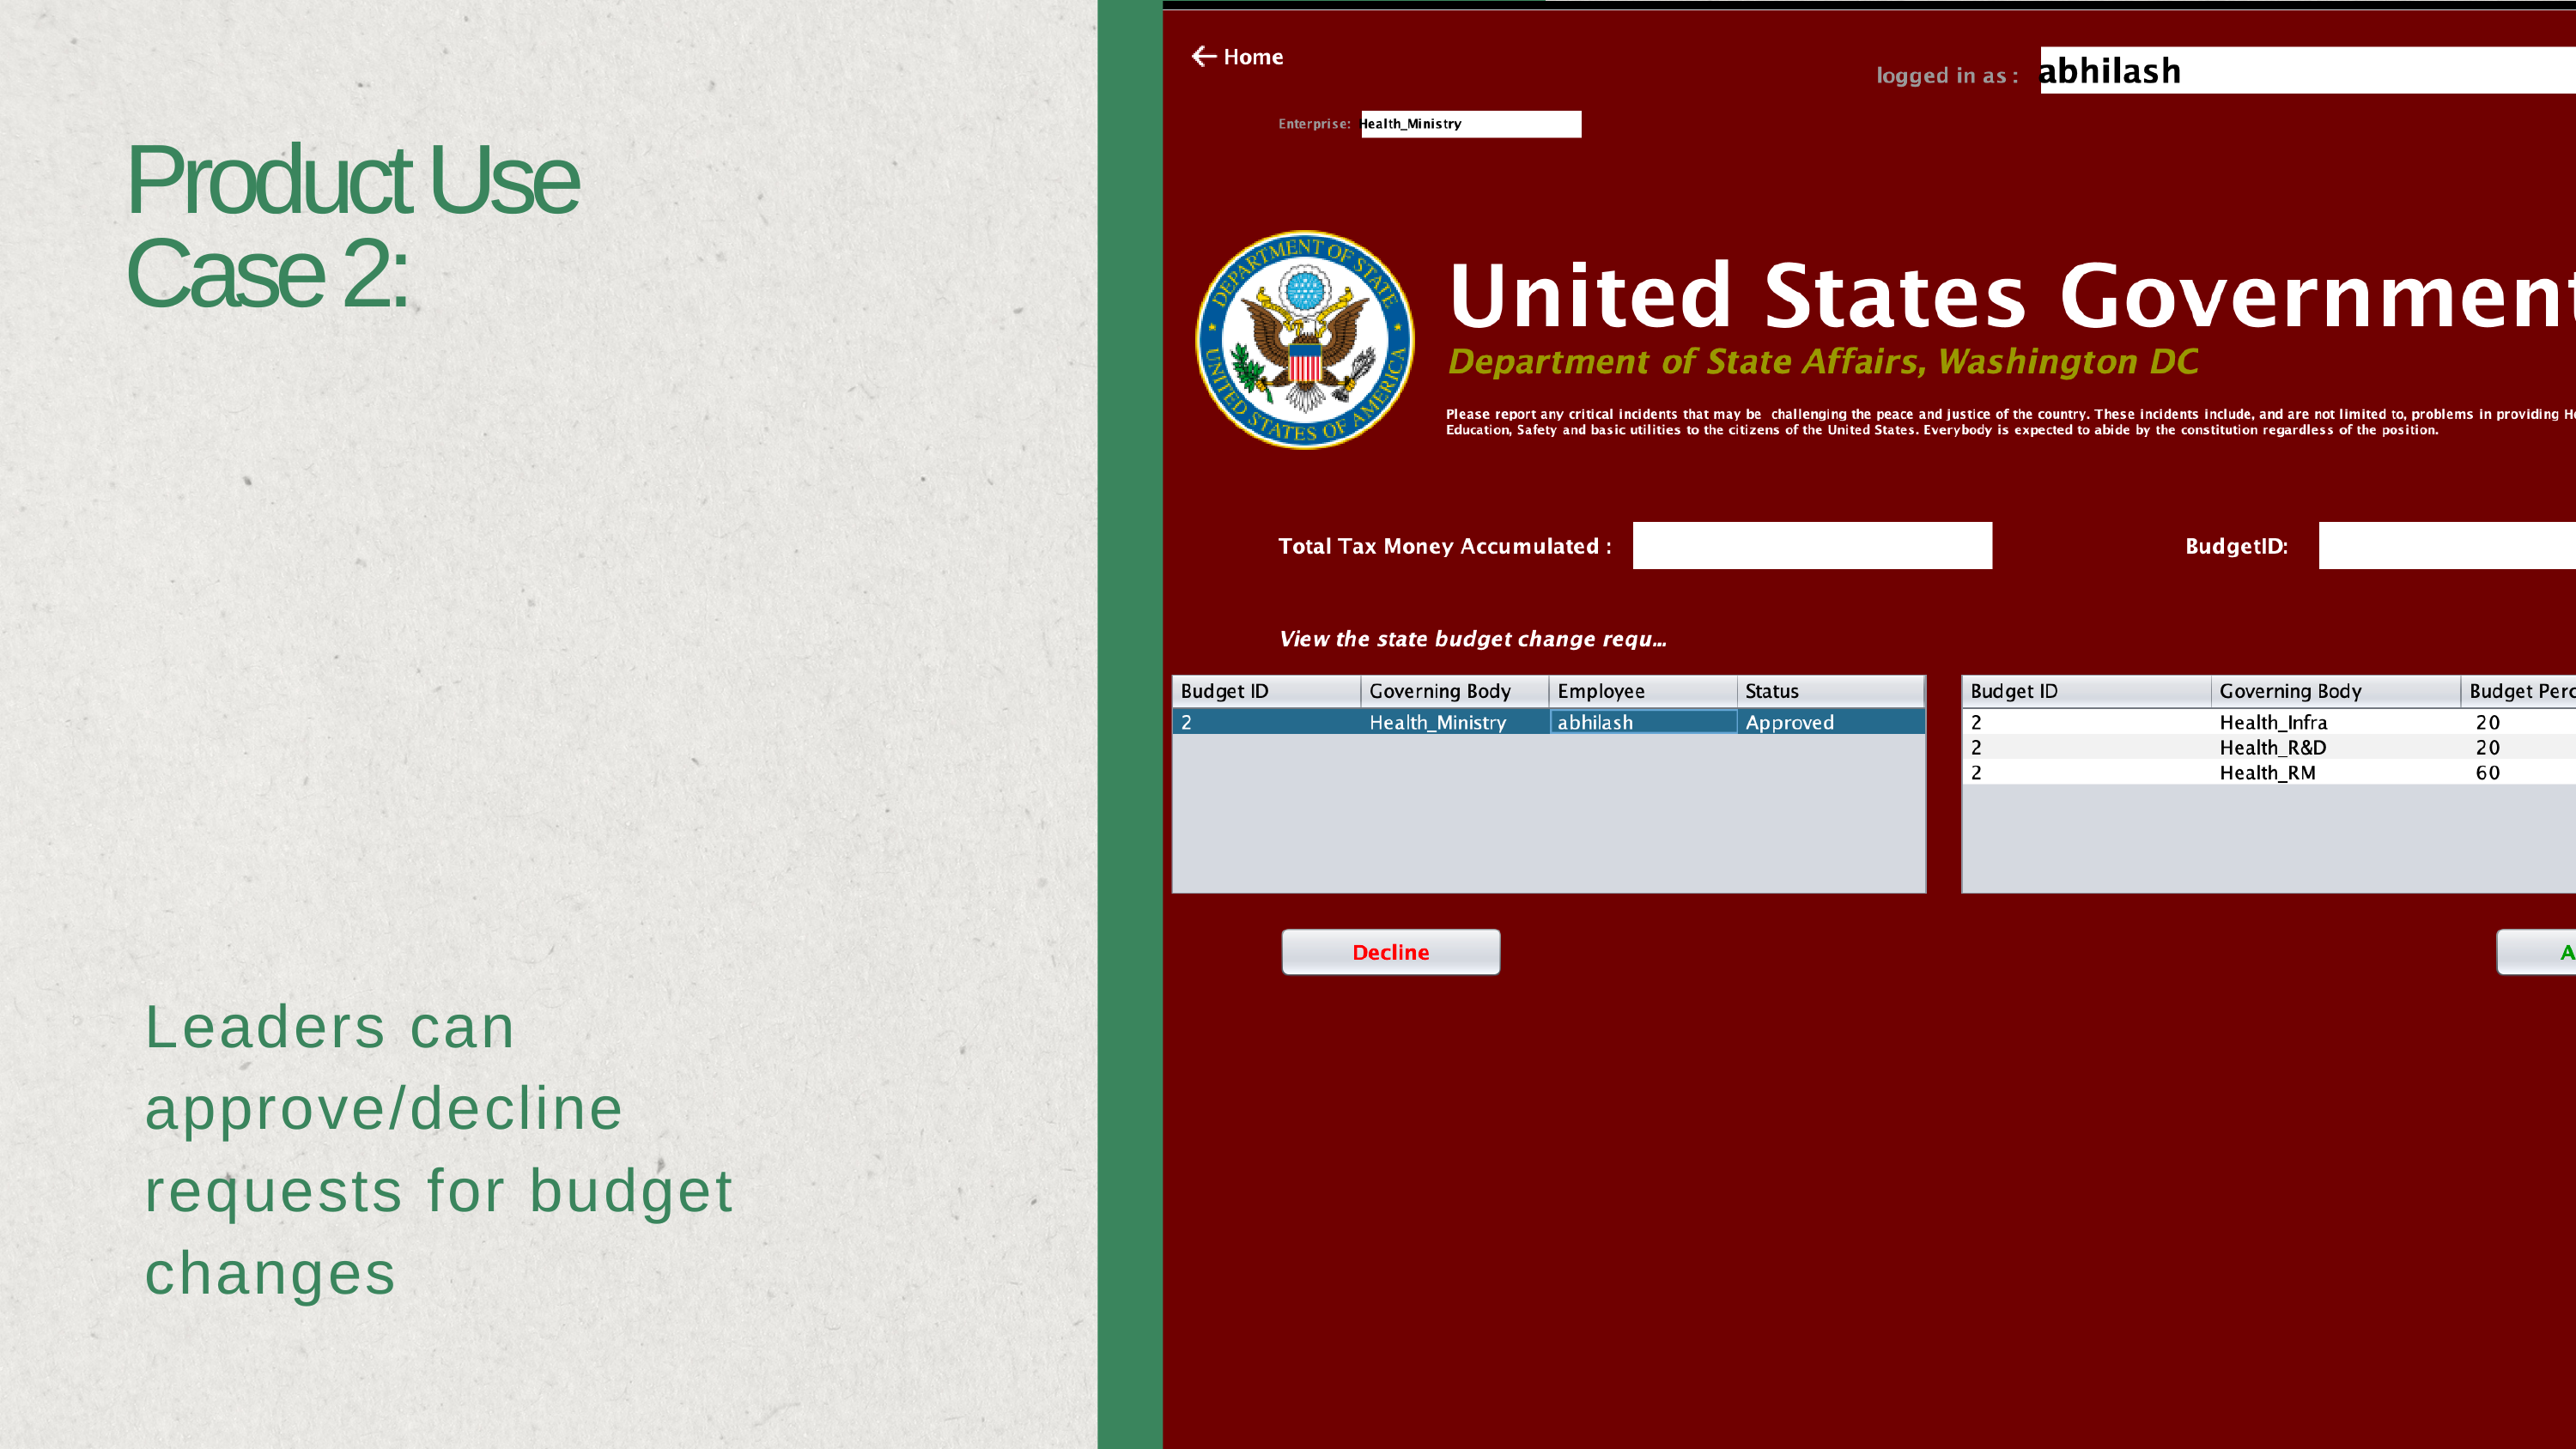

Product Use Case 2:
Leaders can approve/decline requests for budget changes